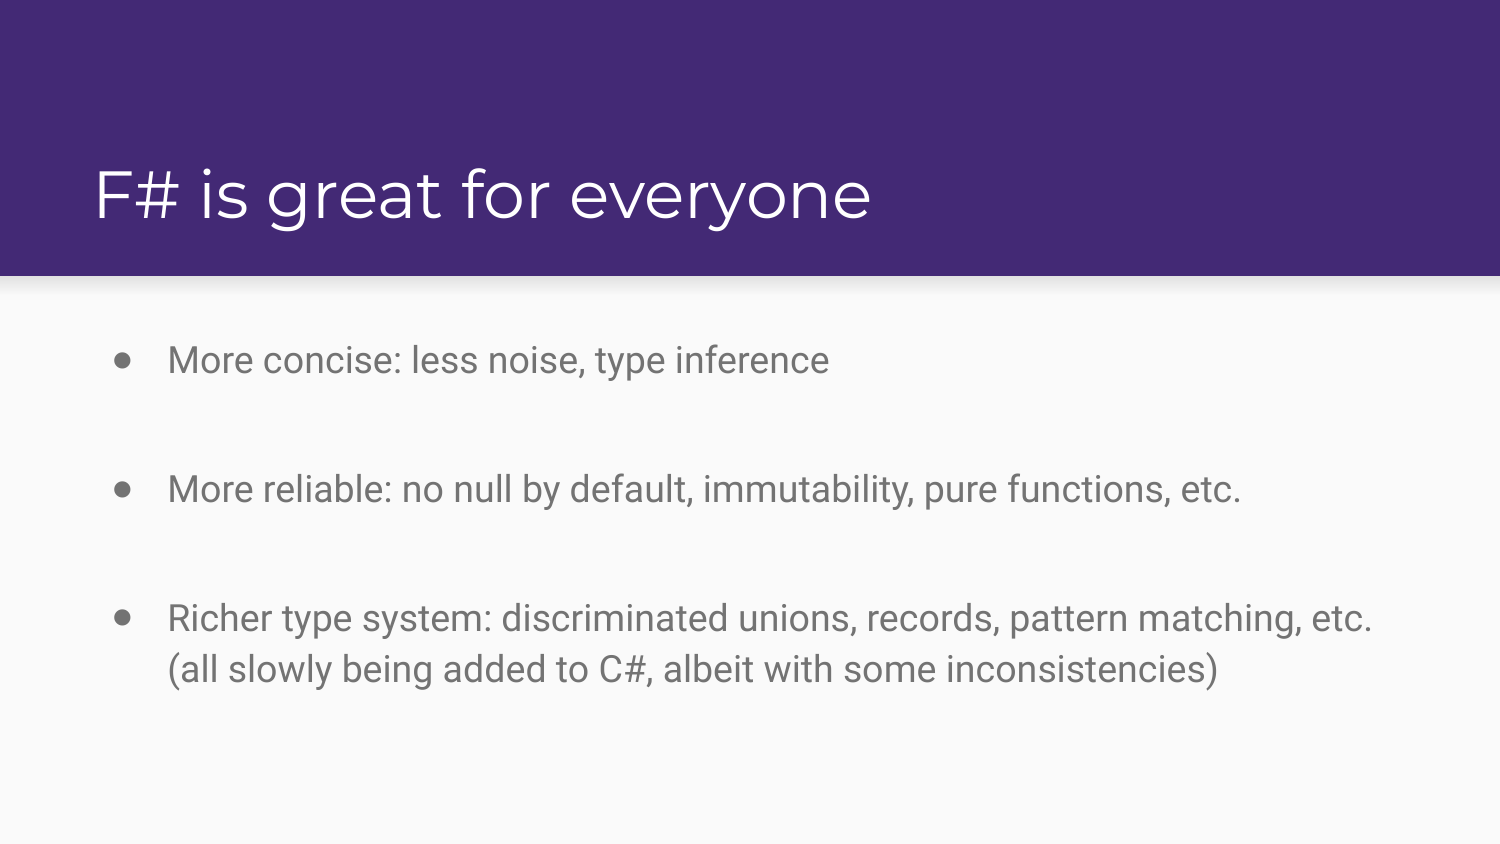

# F# is great for everyone
More concise: less noise, type inference

More reliable: no null by default, immutability, pure functions, etc.

Richer type system: discriminated unions, records, pattern matching, etc.
(all slowly being added to C#, albeit with some inconsistencies)